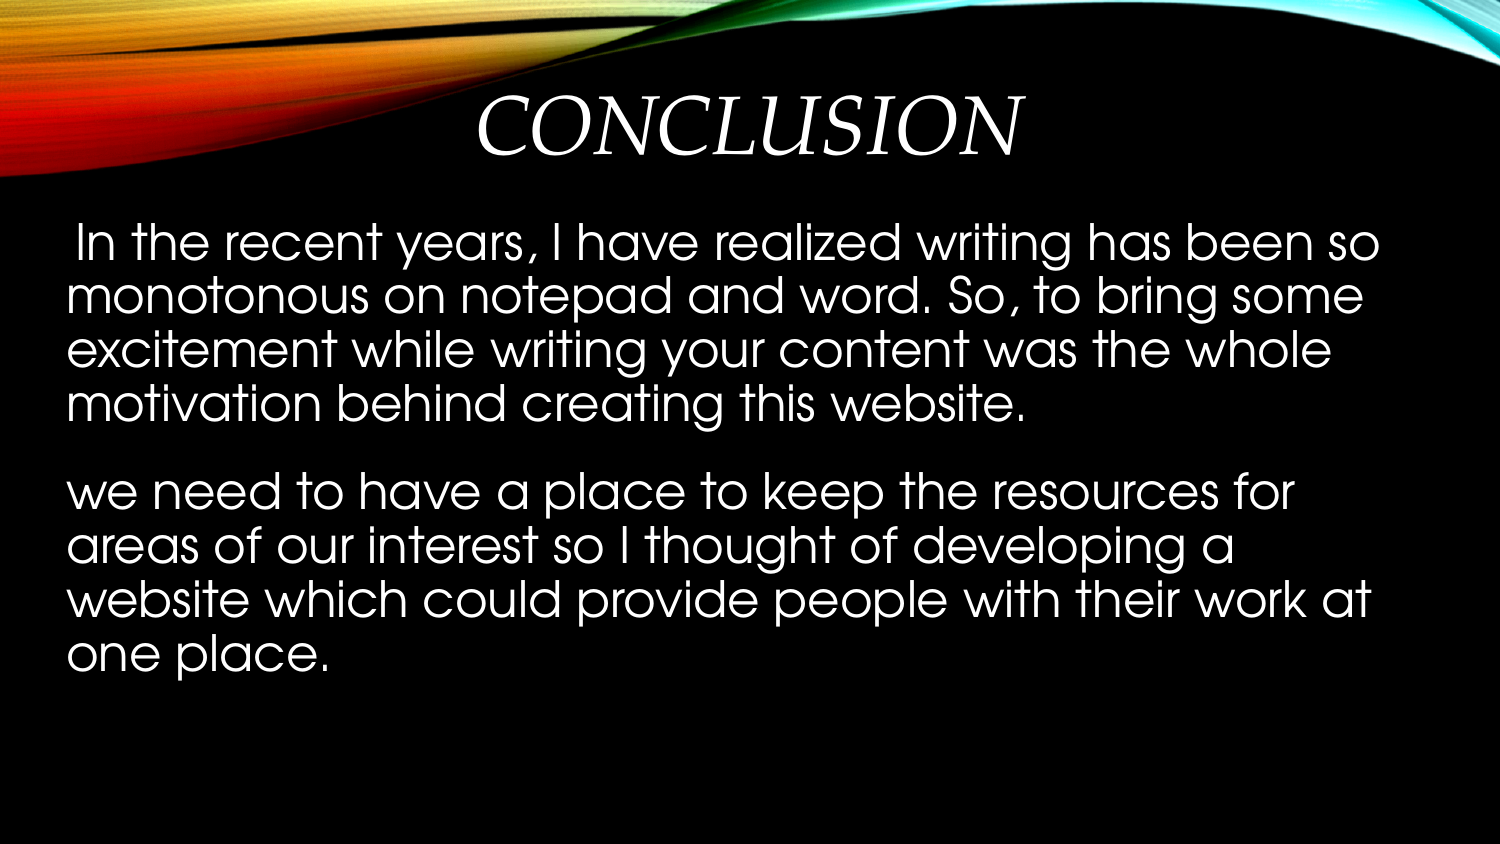

# Conclusion

 In the recent years, I have realized writing has been so monotonous on notepad and word. So, to bring some excitement while writing your content was the whole motivation behind creating this website.
we need to have a place to keep the resources for areas of our interest so I thought of developing a website which could provide people with their work at one place.